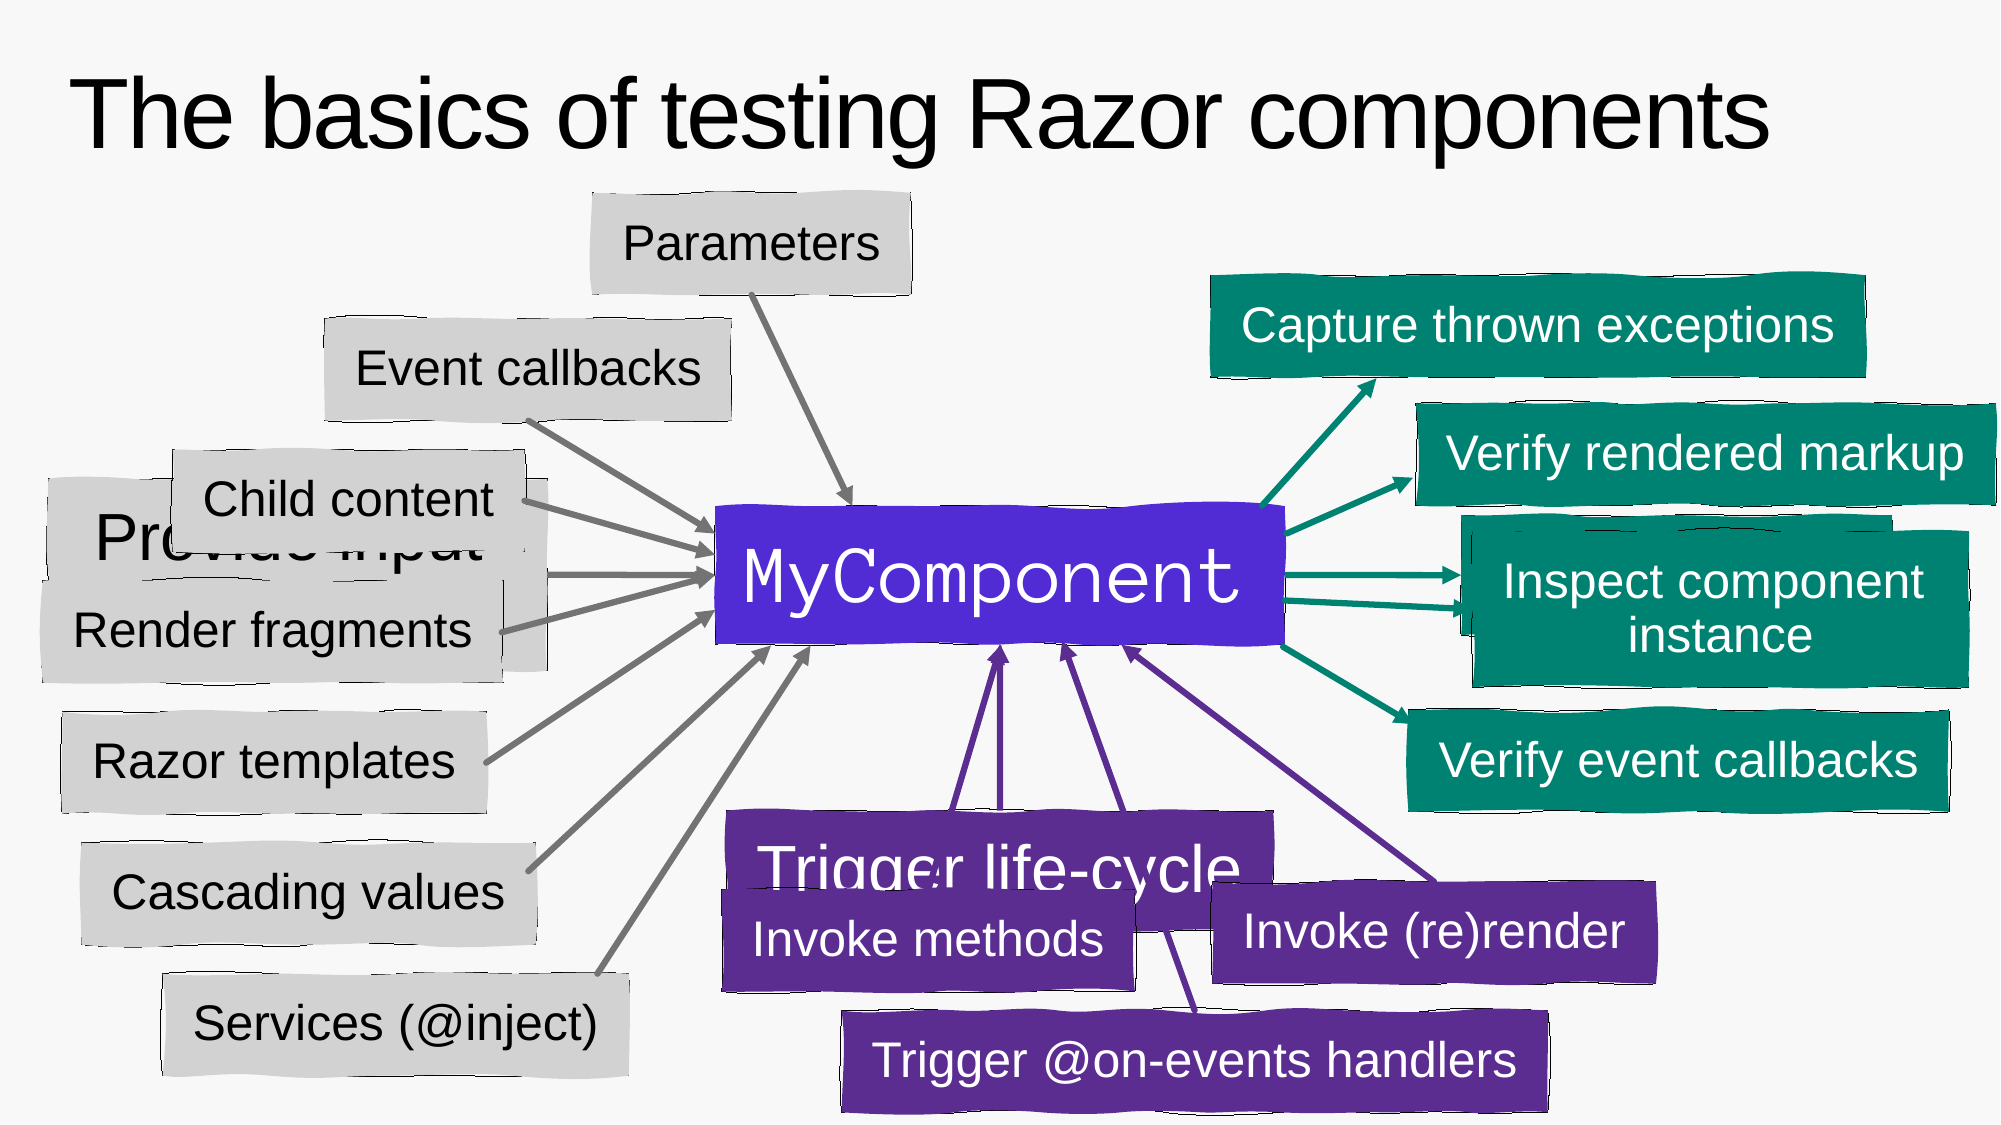

# The basics of testing Razor components
Parameters
Capture thrown exceptions
Event callbacks
Verify rendered markup
Child content
Provide input
to component
MyComponent
Verify output
Inspect component
instance
Render fragments
Razor templates
Trigger @on-events handlers
Invoke methods
Invoke (re)render
Cascading values
Services (@inject)
Trigger life-cycle
Verify event callbacks